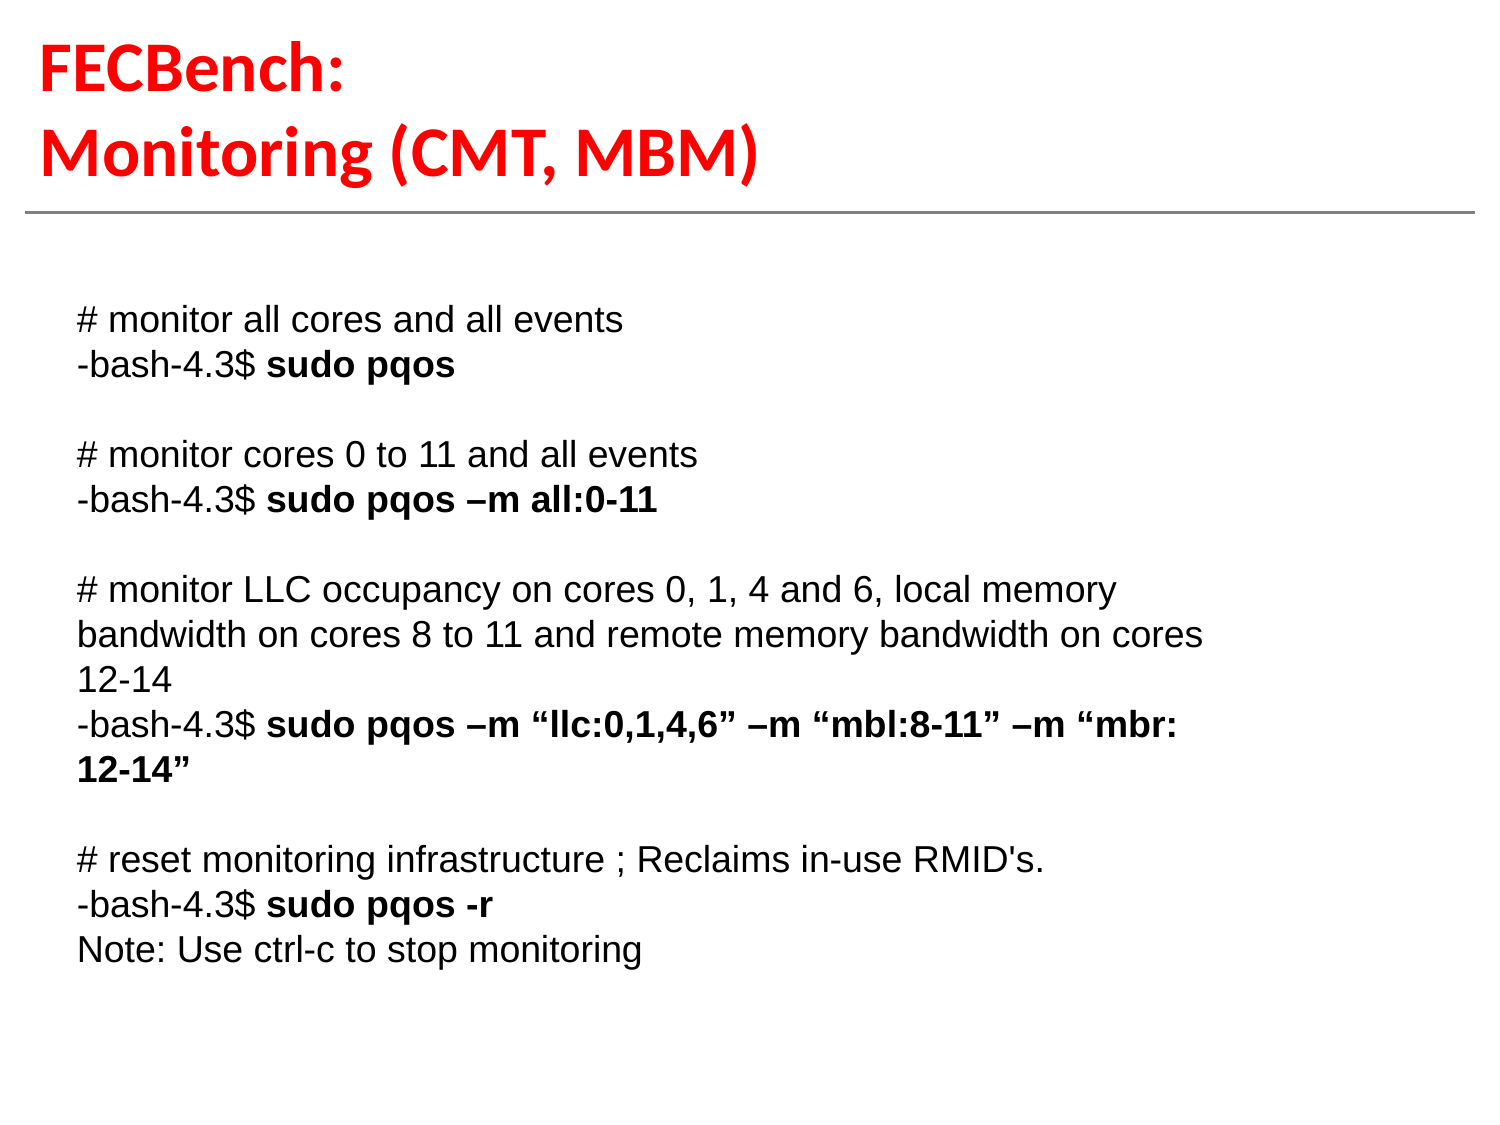

# FECBench: Monitoring (CMT, MBM)
# monitor all cores and all events
-bash-4.3$ sudo pqos

# monitor cores 0 to 11 and all events
-bash-4.3$ sudo pqos –m all:0-11

# monitor LLC occupancy on cores 0, 1, 4 and 6, local memory
bandwidth on cores 8 to 11 and remote memory bandwidth on cores
12-14
-bash-4.3$ sudo pqos –m “llc:0,1,4,6” –m “mbl:8-11” –m “mbr:
12-14”

# reset monitoring infrastructure ; Reclaims in-use RMID's.
-bash-4.3$ sudo pqos -r
Note: Use ctrl-c to stop monitoring